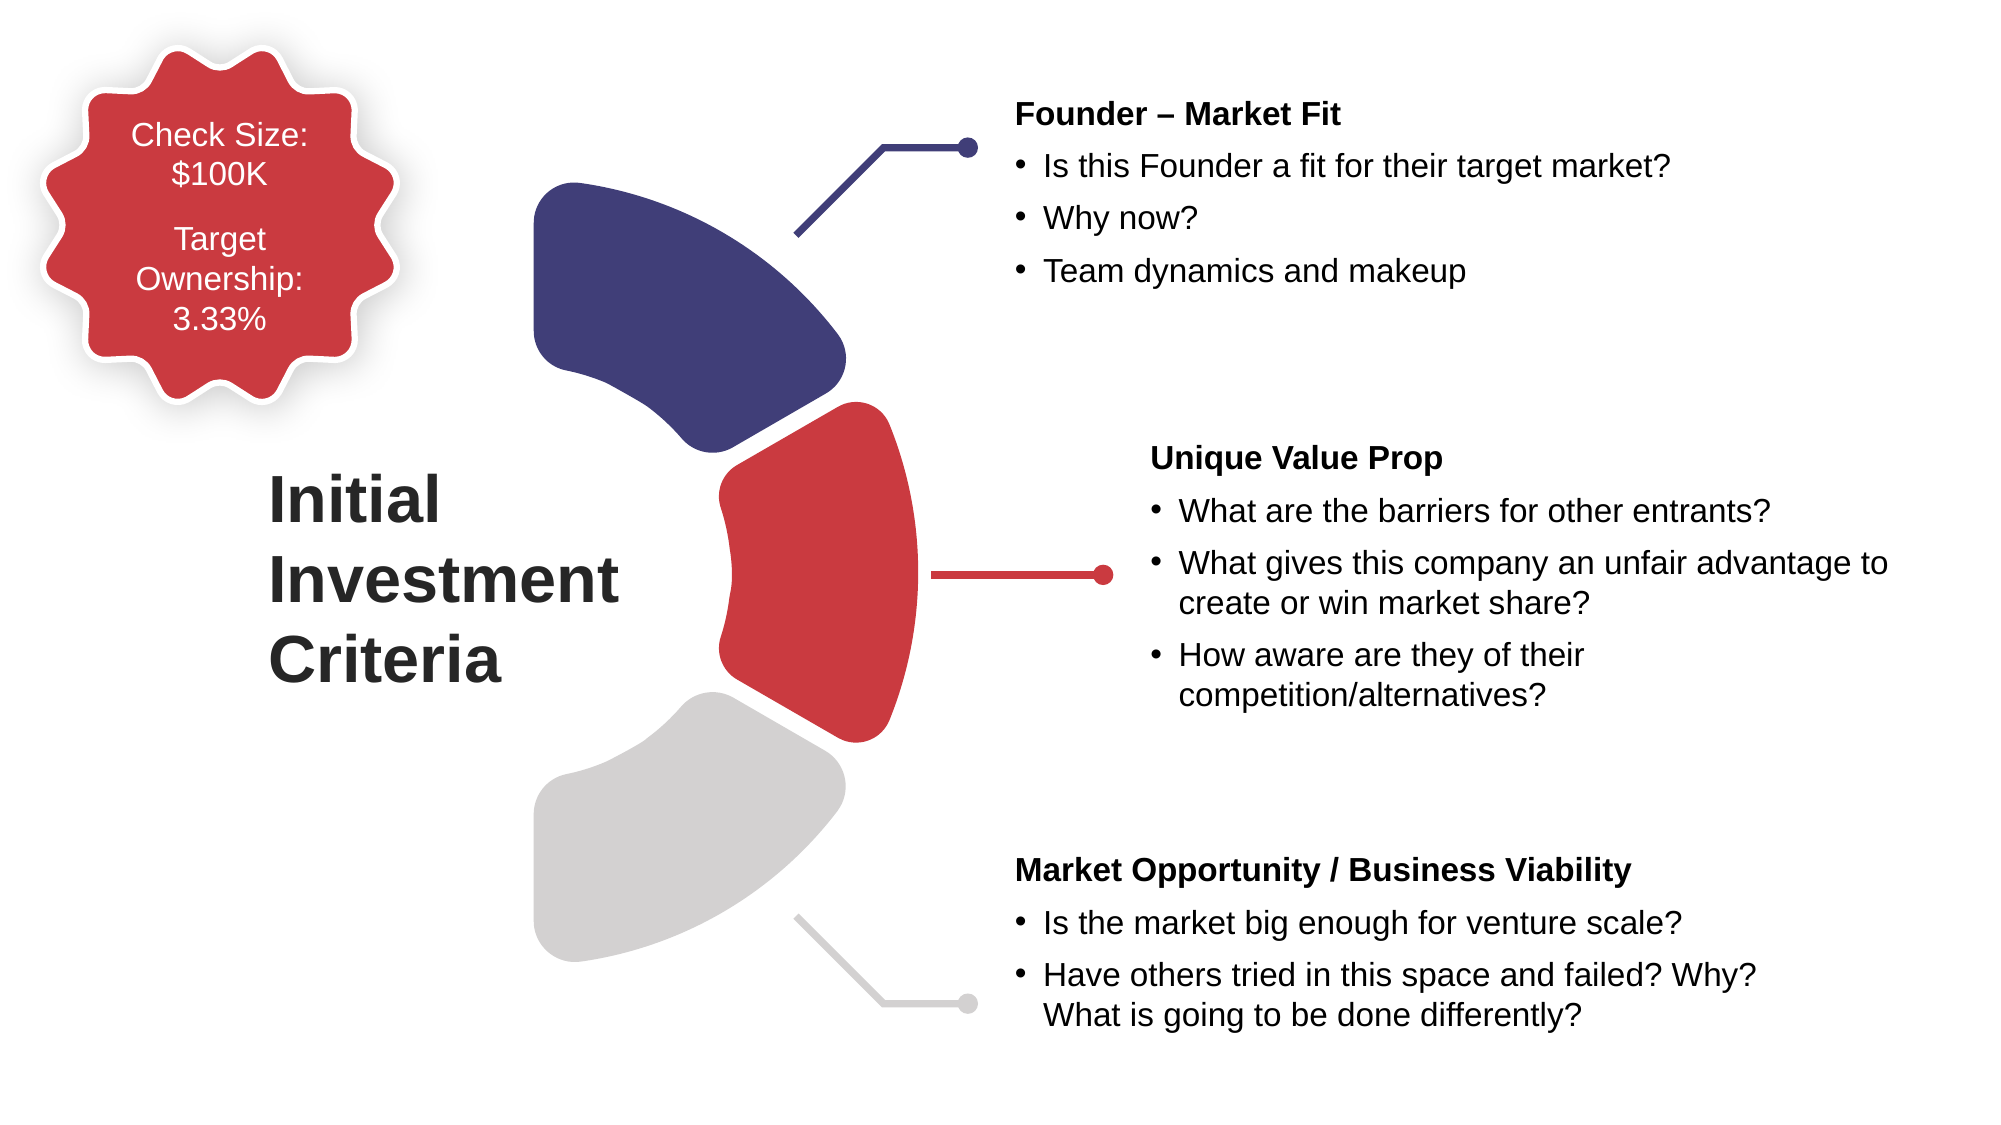

Check Size: $100K
Target
 Ownership:
3.33%
Founder – Market Fit
Is this Founder a fit for their target market?
Why now?
Team dynamics and makeup

Unique Value Prop
What are the barriers for other entrants?
What gives this company an unfair advantage to create or win market share?
How aware are they of their competition/alternatives?
Initial Investment Criteria

Market Opportunity / Business Viability
Is the market big enough for venture scale?
Have others tried in this space and failed? Why? What is going to be done differently?